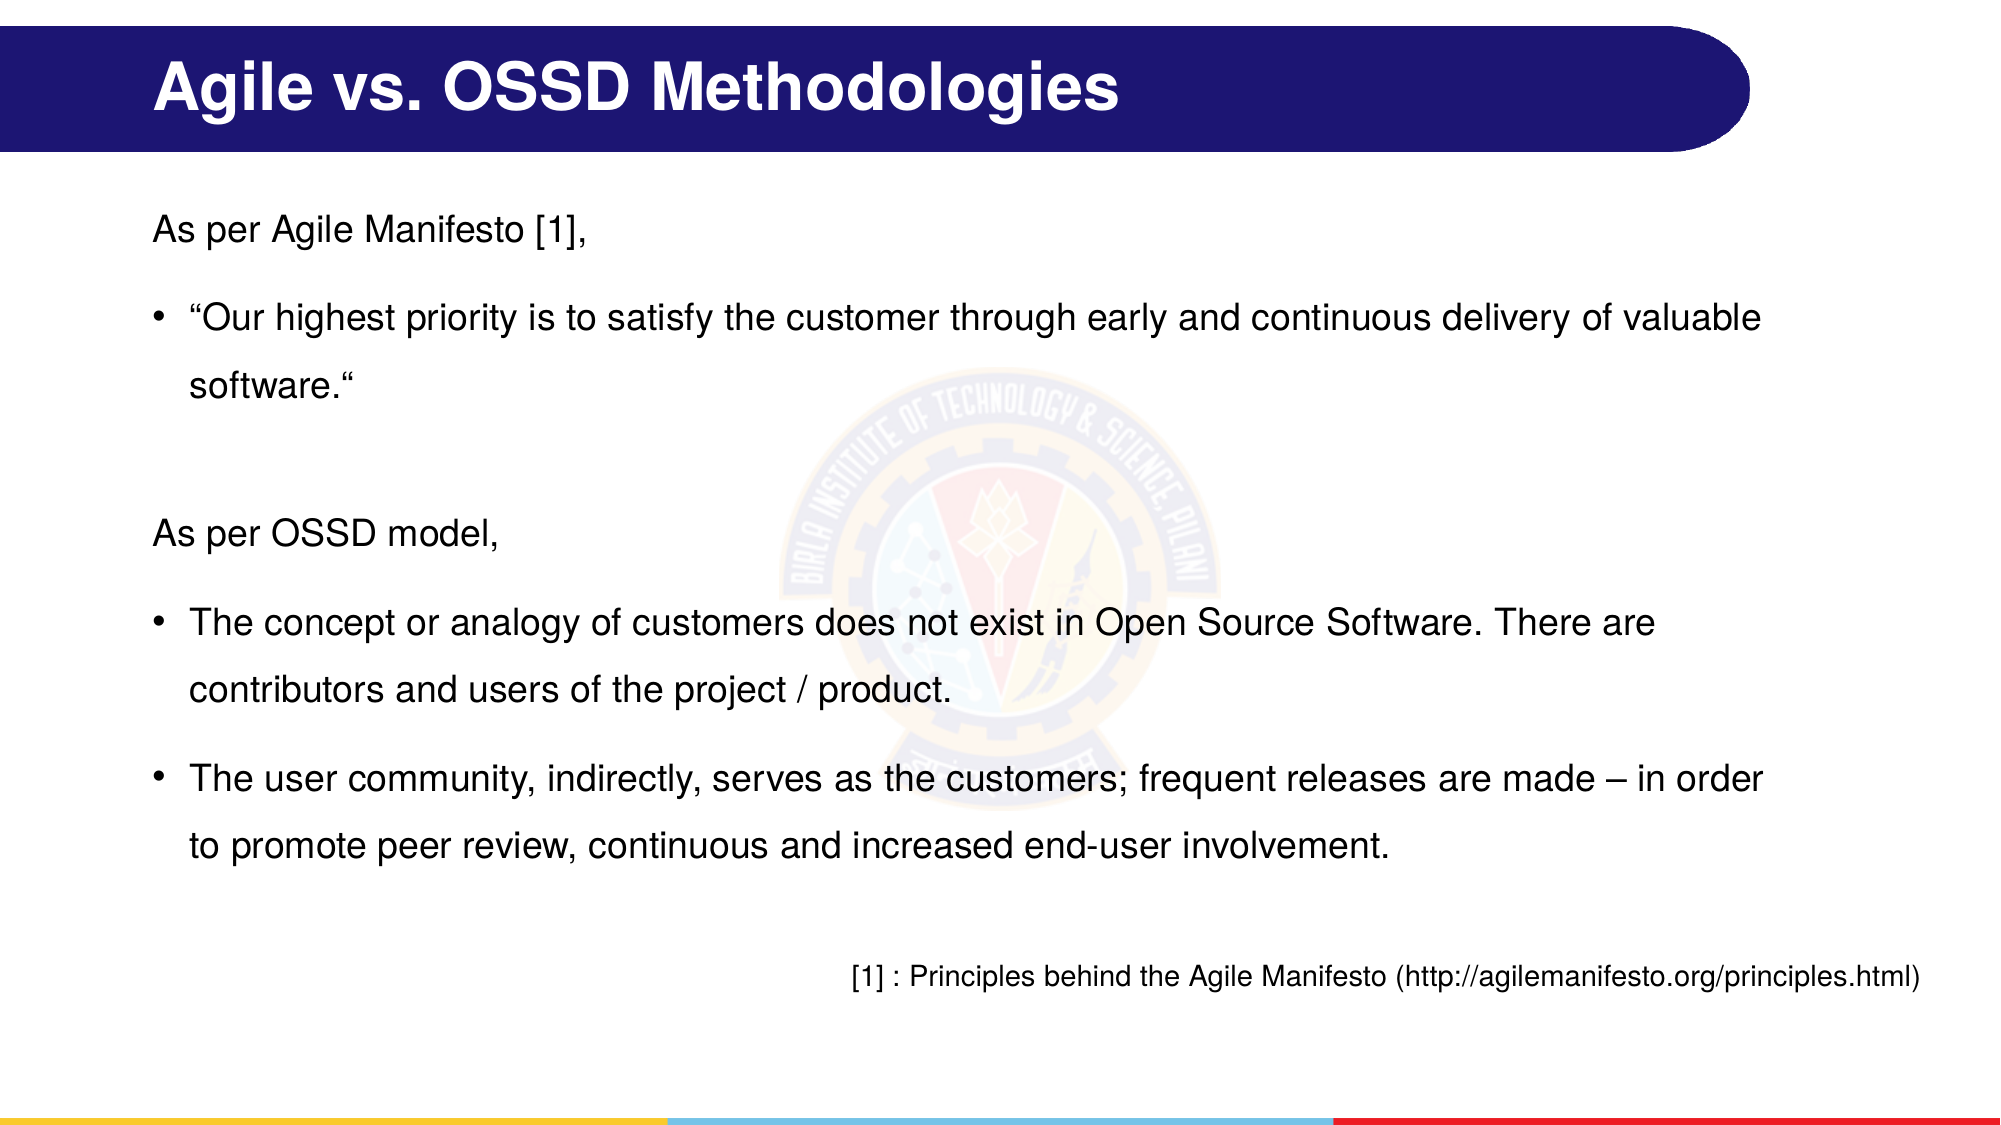

# Agile vs. OSSD Methodologies
As per Agile Manifesto [1],
“Our highest priority is to satisfy the customer through early and continuous delivery of valuable software.“

As per OSSD model,
The concept or analogy of customers does not exist in Open Source Software. There are contributors and users of the project / product.
The user community, indirectly, serves as the customers; frequent releases are made – in order to promote peer review, continuous and increased end-user involvement.
[1] : Principles behind the Agile Manifesto (http://agilemanifesto.org/principles.html)